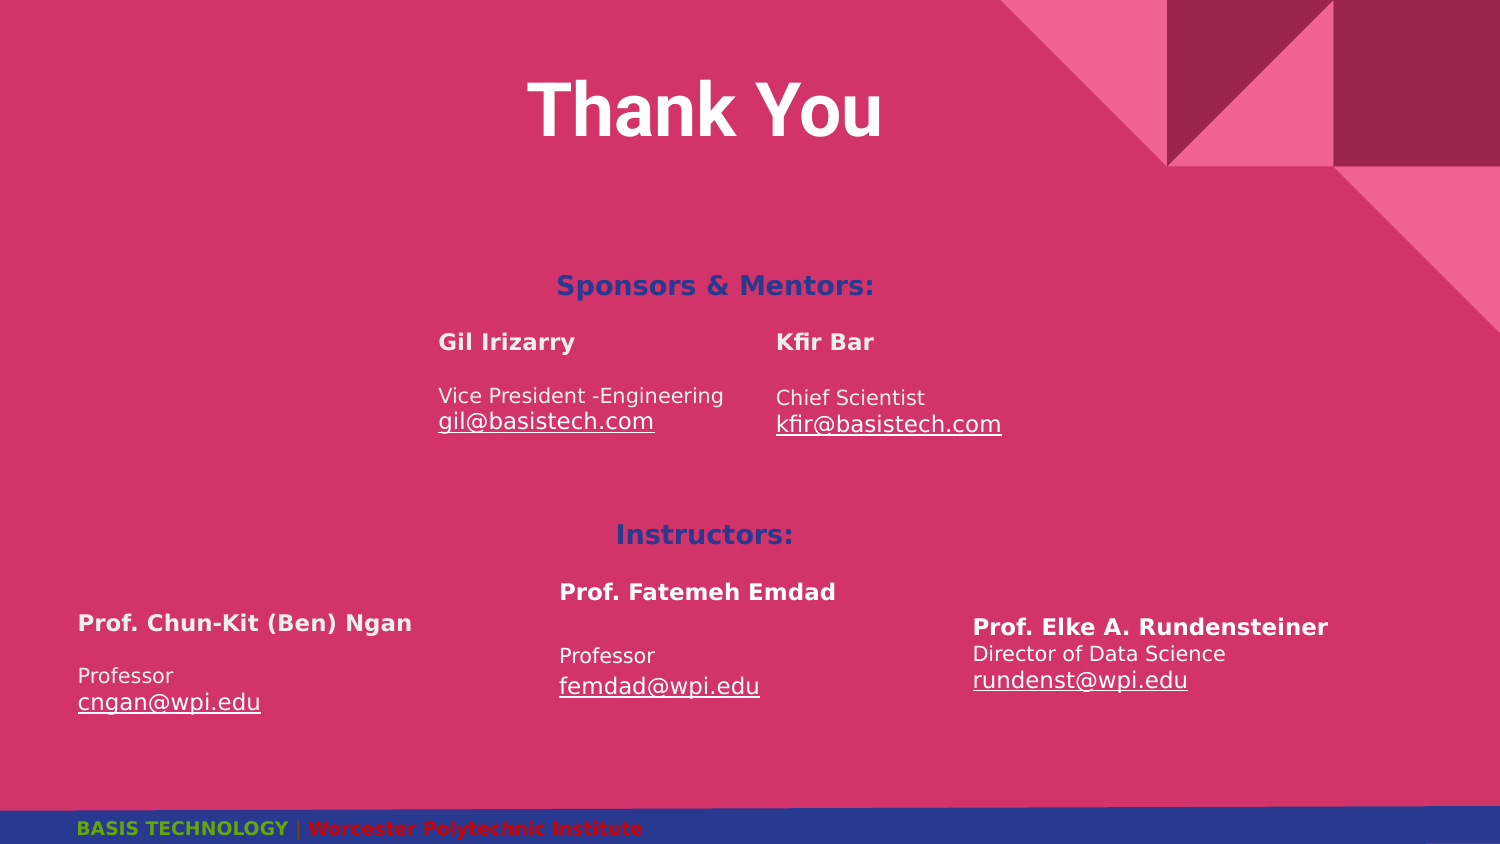

Thank You
Sponsors & Mentors:
Gil Irizarry
Vice President -Engineering
gil@basistech.com

Kfir Bar
Chief Scientist
kfir@basistech.com

Instructors:
Prof. Fatemeh Emdad                                    Professor femdad@wpi.edu

Prof. Chun-Kit (Ben) Ngan
Professor
cngan@wpi.edu

Prof. Elke A. Rundensteiner
Director of Data Science
rundenst@wpi.edu

BASIS TECHNOLOGY | Worcester Polytechnic Institute